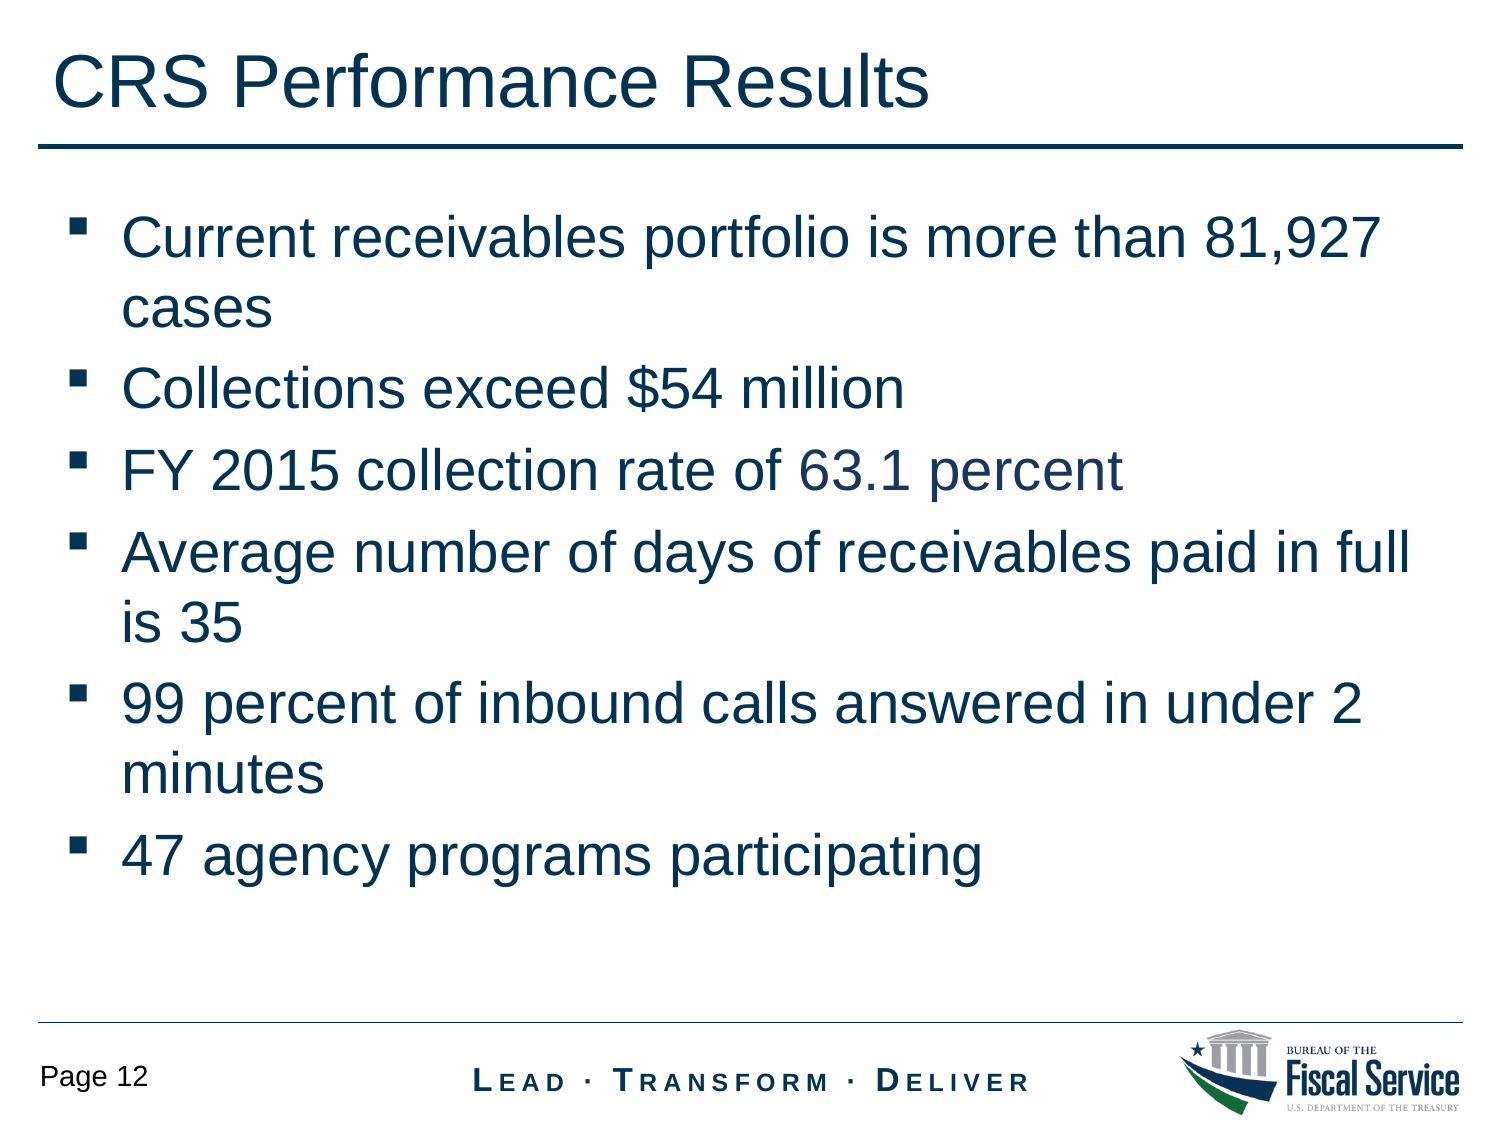

CRS Performance Results

Current receivables portfolio is more than 81,927 cases
Collections exceed $54 million
FY 2015 collection rate of 63.1 percent
Average number of days of receivables paid in full is 35
99 percent of inbound calls answered in under 2 minutes
47 agency programs participating